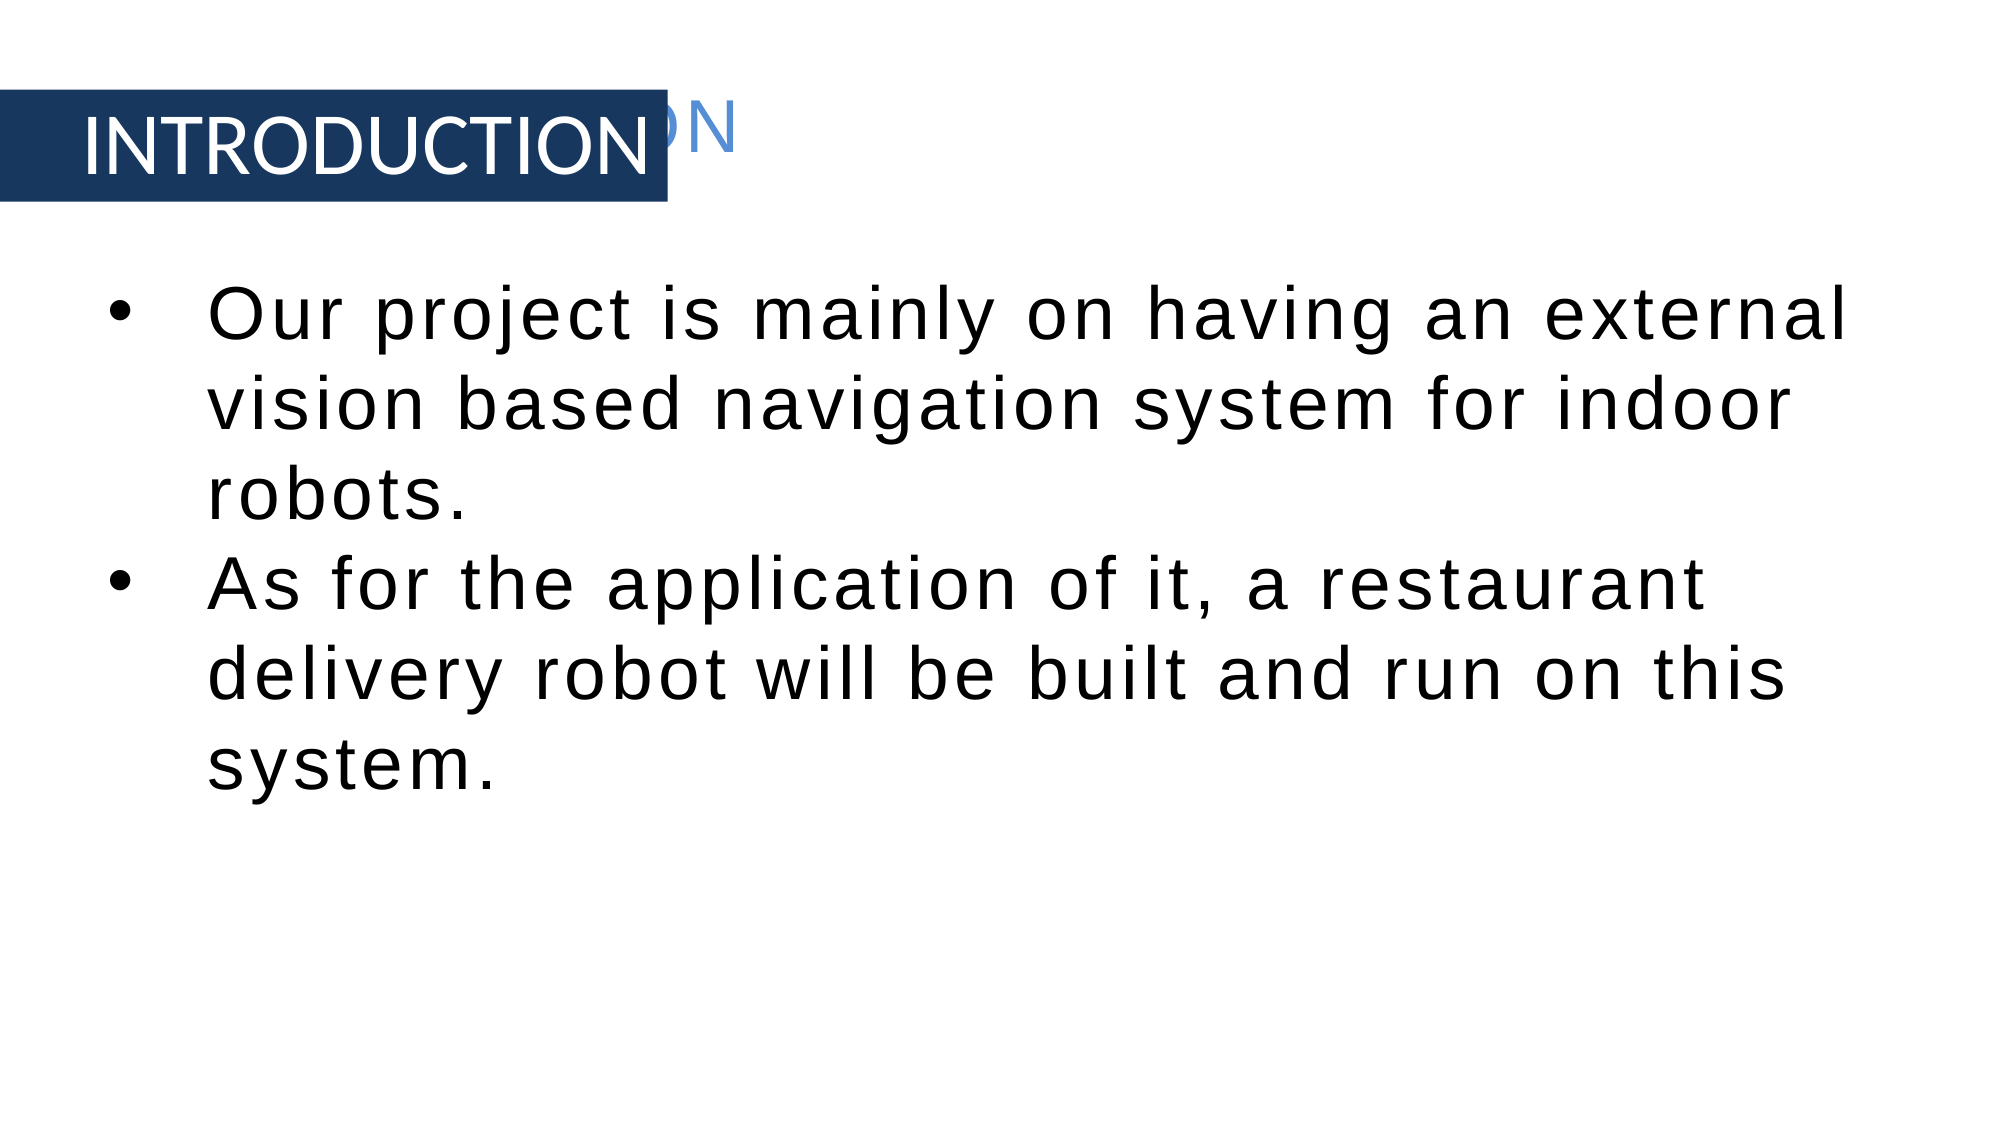

INTRODUCTION
INTRODUCTION
Our project is mainly on having an external vision based navigation system for indoor robots.
As for the application of it, a restaurant delivery robot will be built and run on this system.